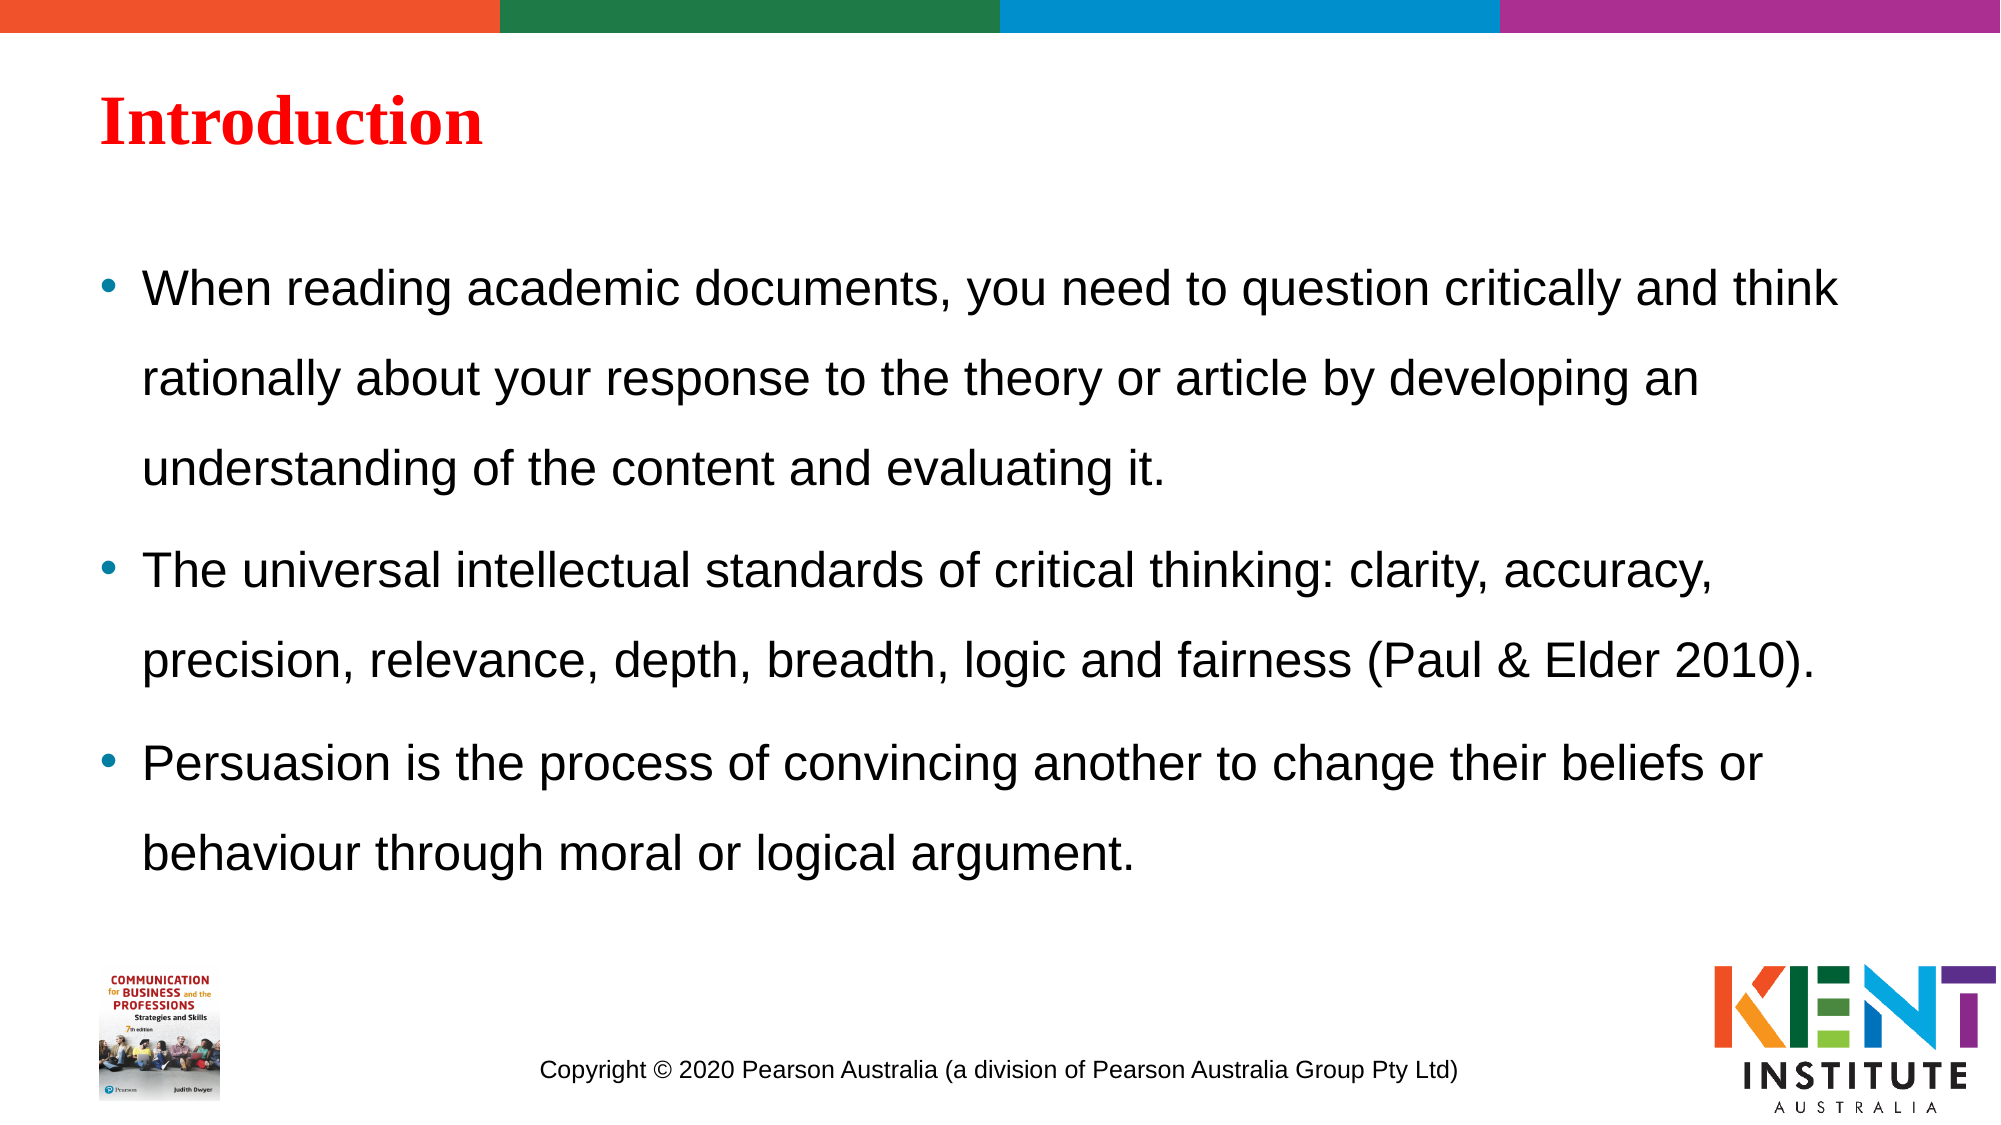

# Introduction
When reading academic documents, you need to question critically and think rationally about your response to the theory or article by developing an understanding of the content and evaluating it.
The universal intellectual standards of critical thinking: clarity, accuracy, precision, relevance, depth, breadth, logic and fairness (Paul & Elder 2010).
Persuasion is the process of convincing another to change their beliefs or behaviour through moral or logical argument.